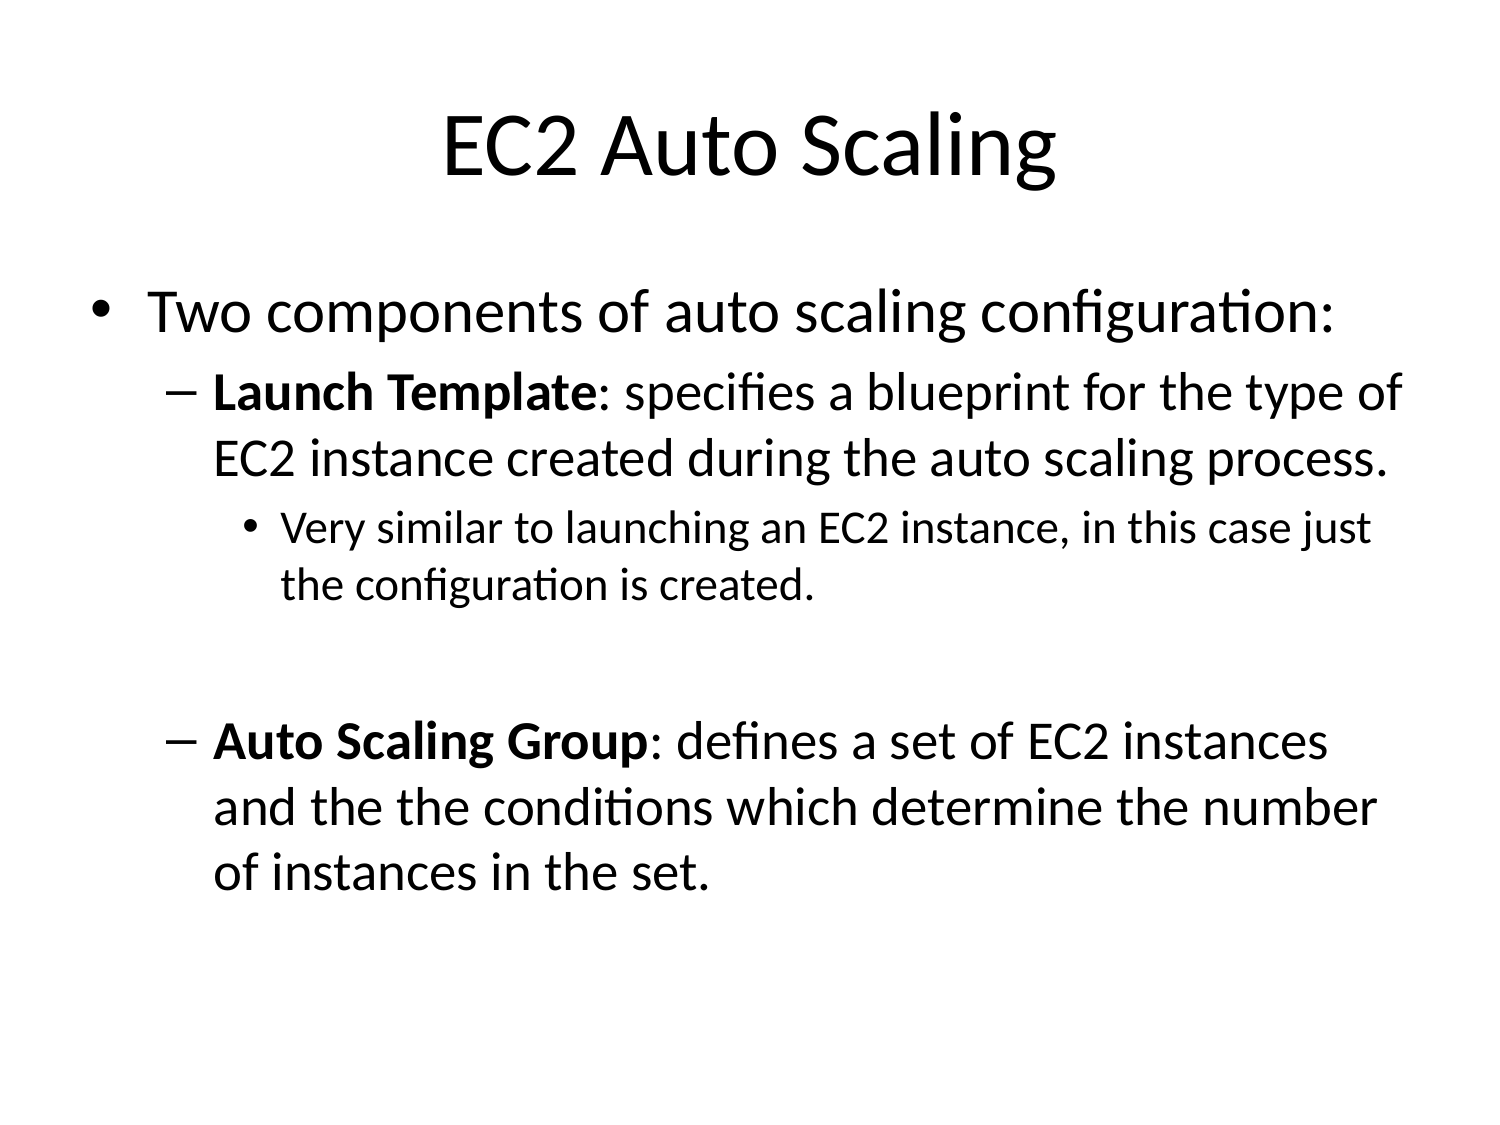

# EC2 Auto Scaling
Two components of auto scaling configuration:
Launch Template: specifies a blueprint for the type of EC2 instance created during the auto scaling process.
Very similar to launching an EC2 instance, in this case just the configuration is created.

Auto Scaling Group: defines a set of EC2 instances and the the conditions which determine the number of instances in the set.